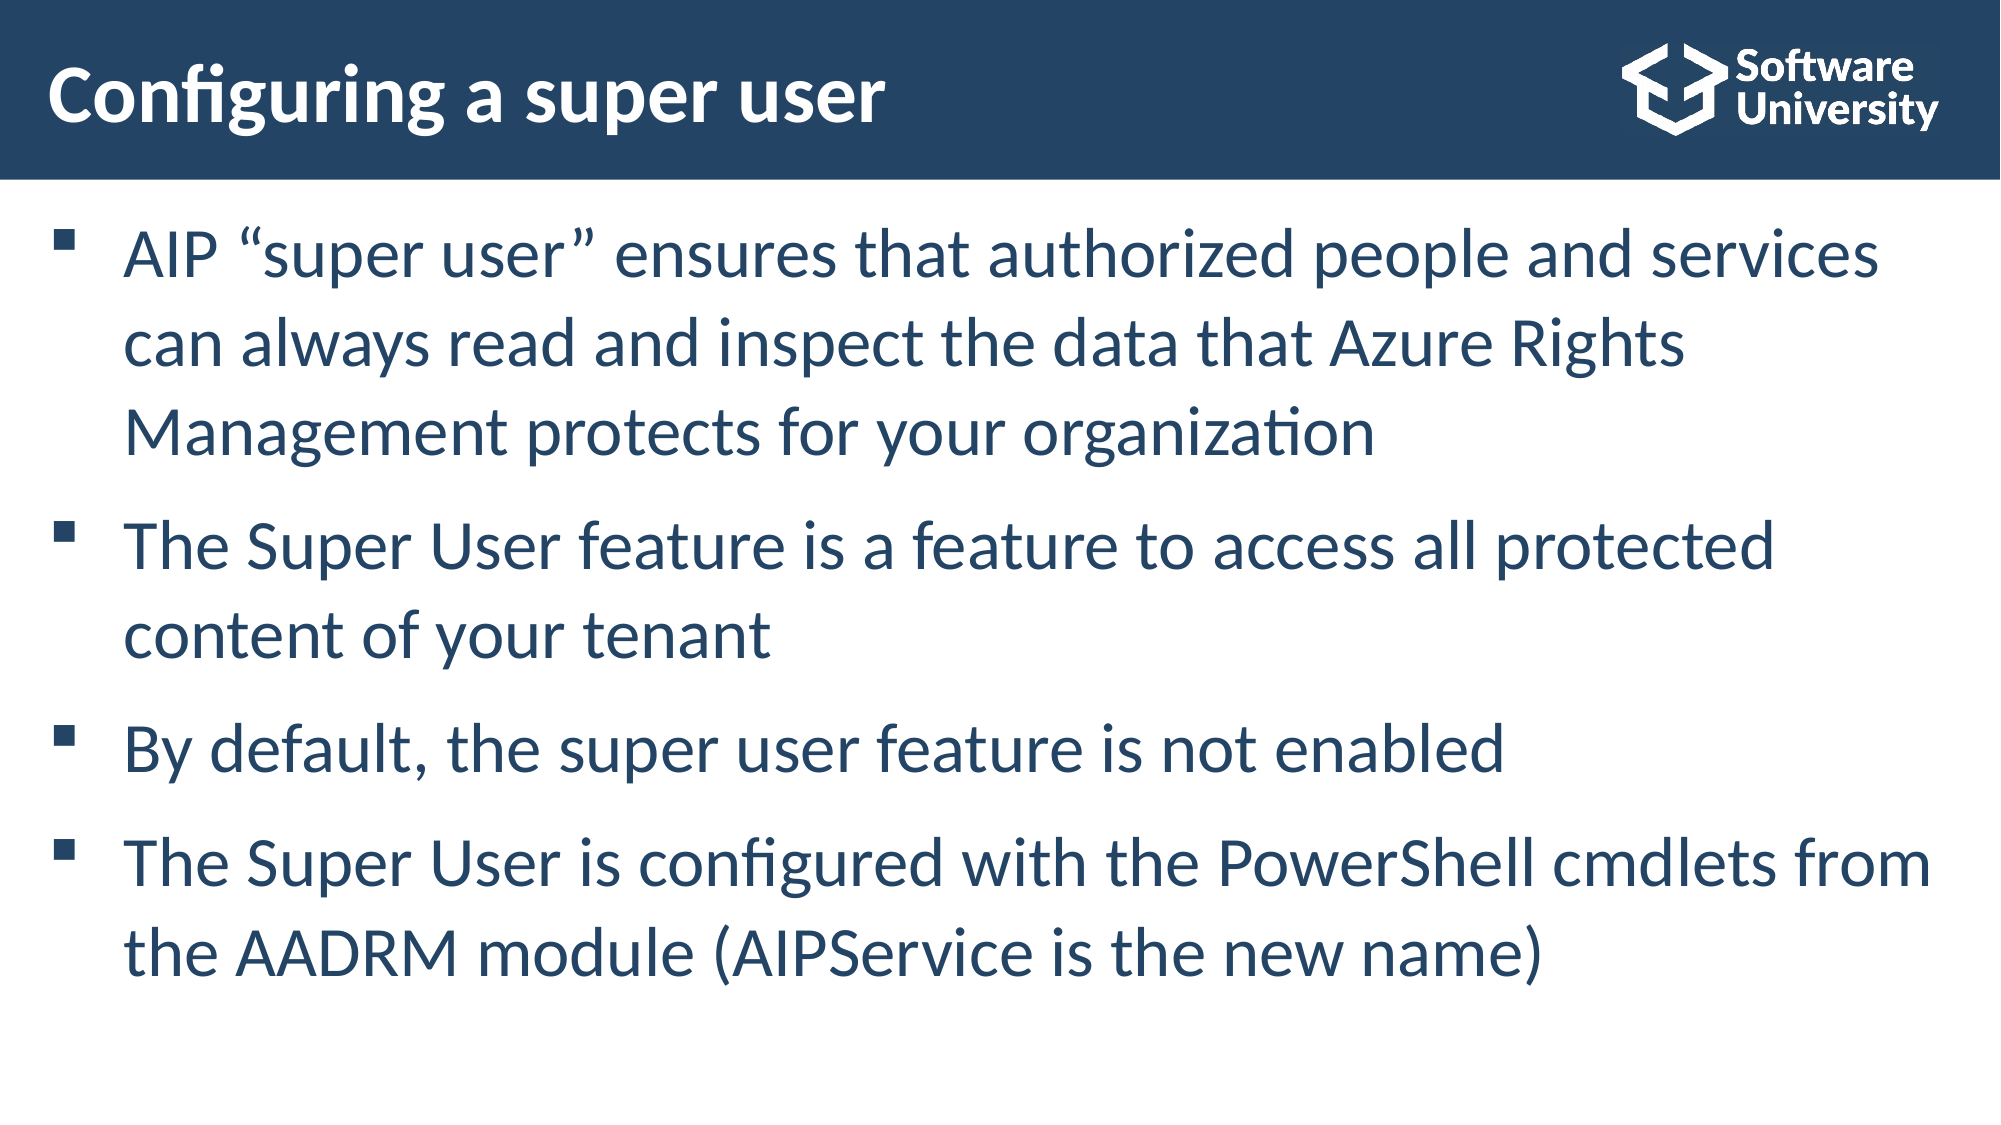

# Configuring a super user
AIP “super user” ensures that authorized people and services
can always read and inspect the data that Azure Rights
Management protects for your organization
The Super User feature is a feature to access all protected
content of your tenant
By default, the super user feature is not enabled
The Super User is configured with the PowerShell cmdlets from the AADRM module (AIPService is the new name)